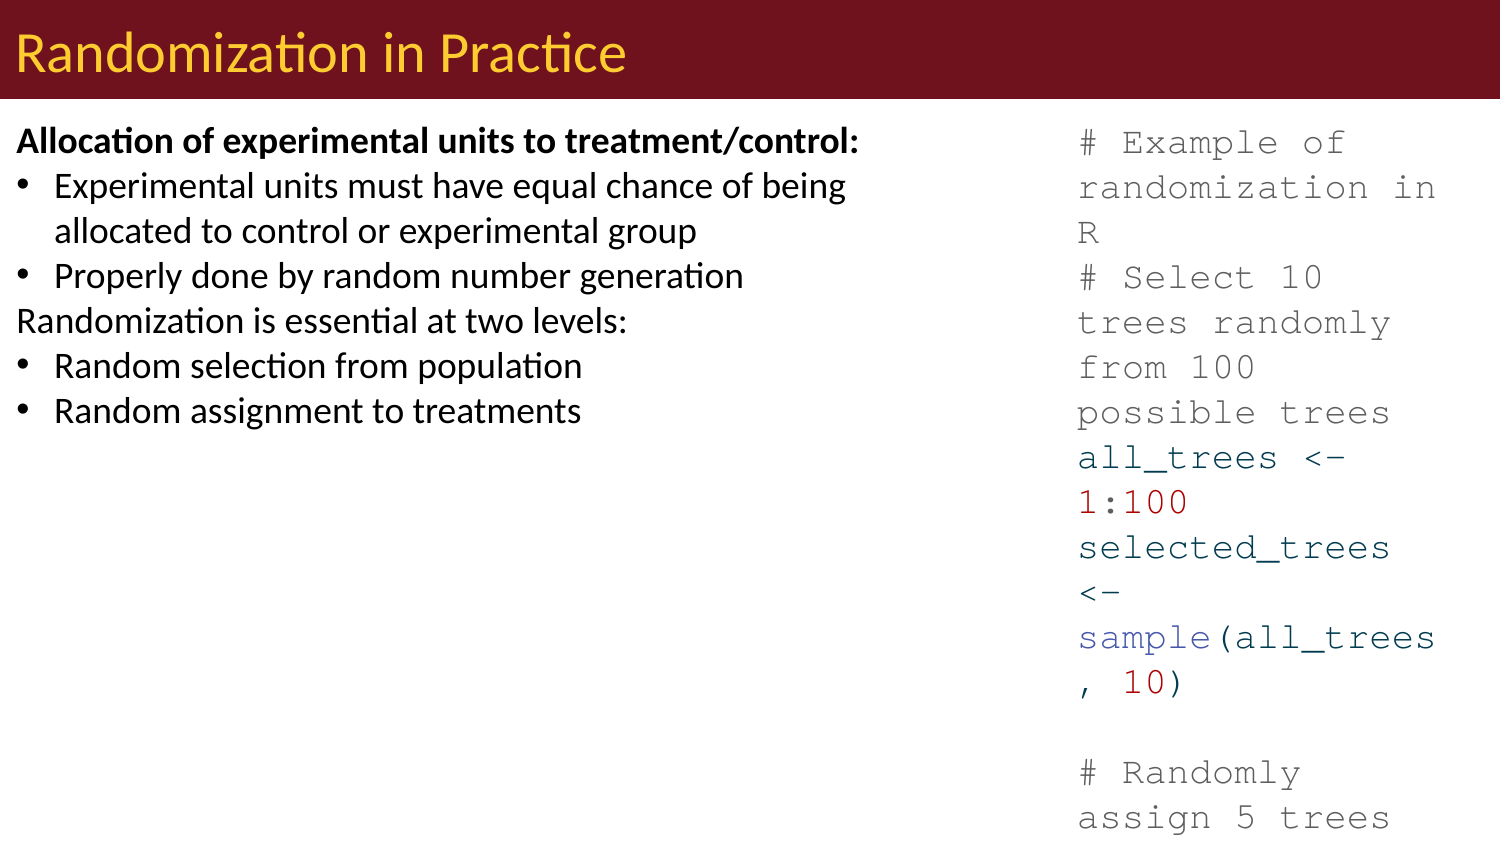

# Randomization in Practice
Allocation of experimental units to treatment/control:
Experimental units must have equal chance of being allocated to control or experimental group
Properly done by random number generation
Randomization is essential at two levels:
Random selection from population
Random assignment to treatments
# Example of randomization in R # Select 10 trees randomly from 100 possible trees all_trees <- 1:100 selected_trees <- sample(all_trees, 10) # Randomly assign 5 trees to treatment and 5 to control treatment_trees <- sample(selected_trees, 5) control_trees <- selected_trees[!selected_trees %in% treatment_trees] # Display results data.frame( Treatment = treatment_trees, Control = control_trees )
  Treatment Control
1        18      49
2        74     100
3        65      47
4        24      71
5        25      89